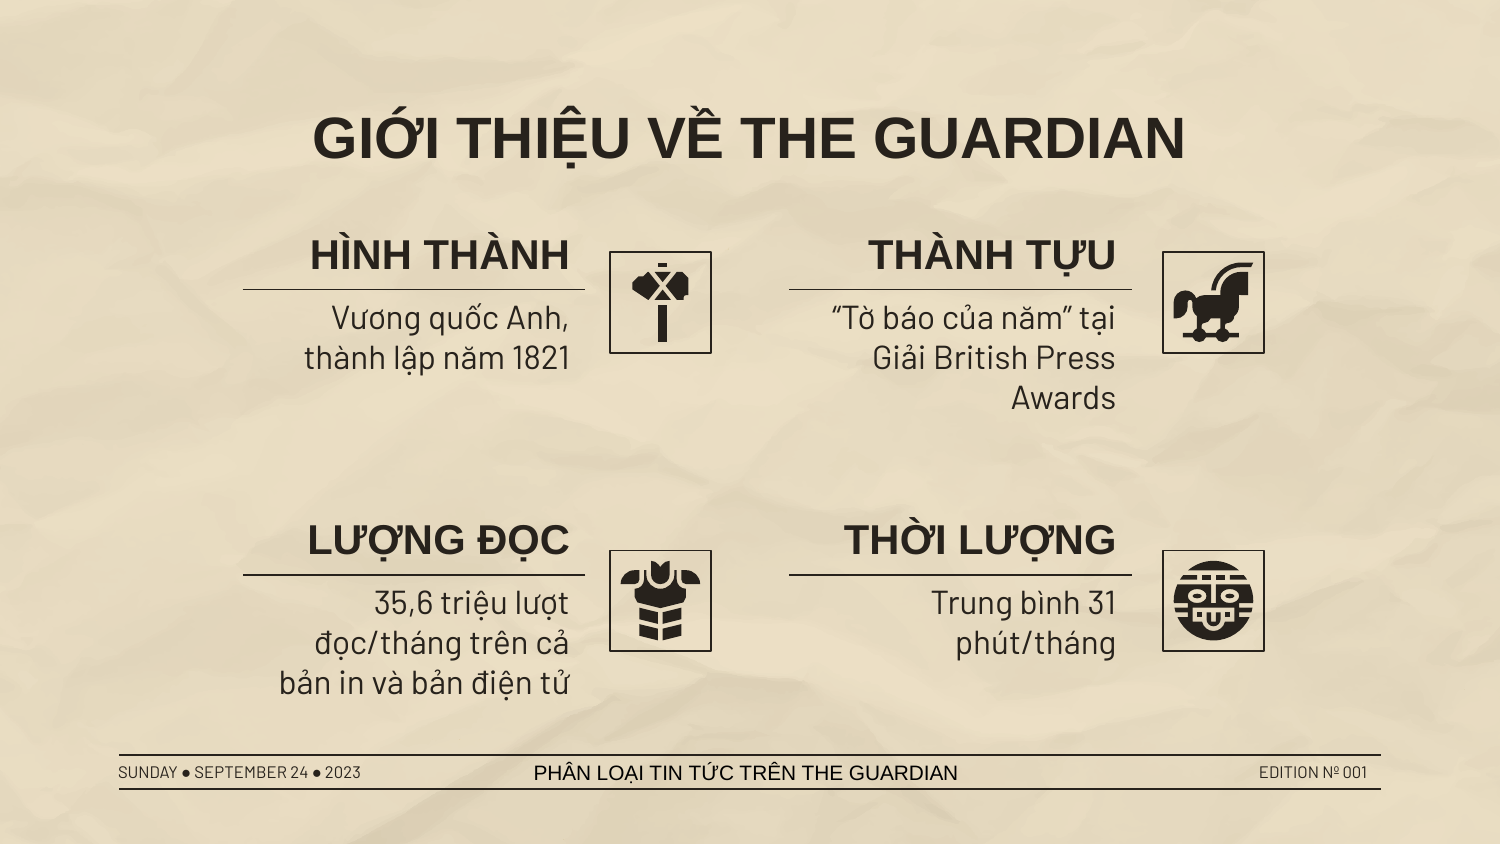

GIỚI THIỆU VỀ THE GUARDIAN
HÌNH THÀNH
THÀNH TỰU

 Vương quốc Anh, thành lập năm 1821
“Tờ báo của năm” tại Giải British Press Awards
LƯỢNG ĐỌC
# THỜI LƯỢNG

35,6 triệu lượt đọc/tháng trên cả bản in và bản điện tử
Trung bình 31 phút/tháng
SUNDAY ● SEPTEMBER 24 ● 2023
PHÂN LOẠI TIN TỨC TRÊN THE GUARDIAN
EDITION Nº 001